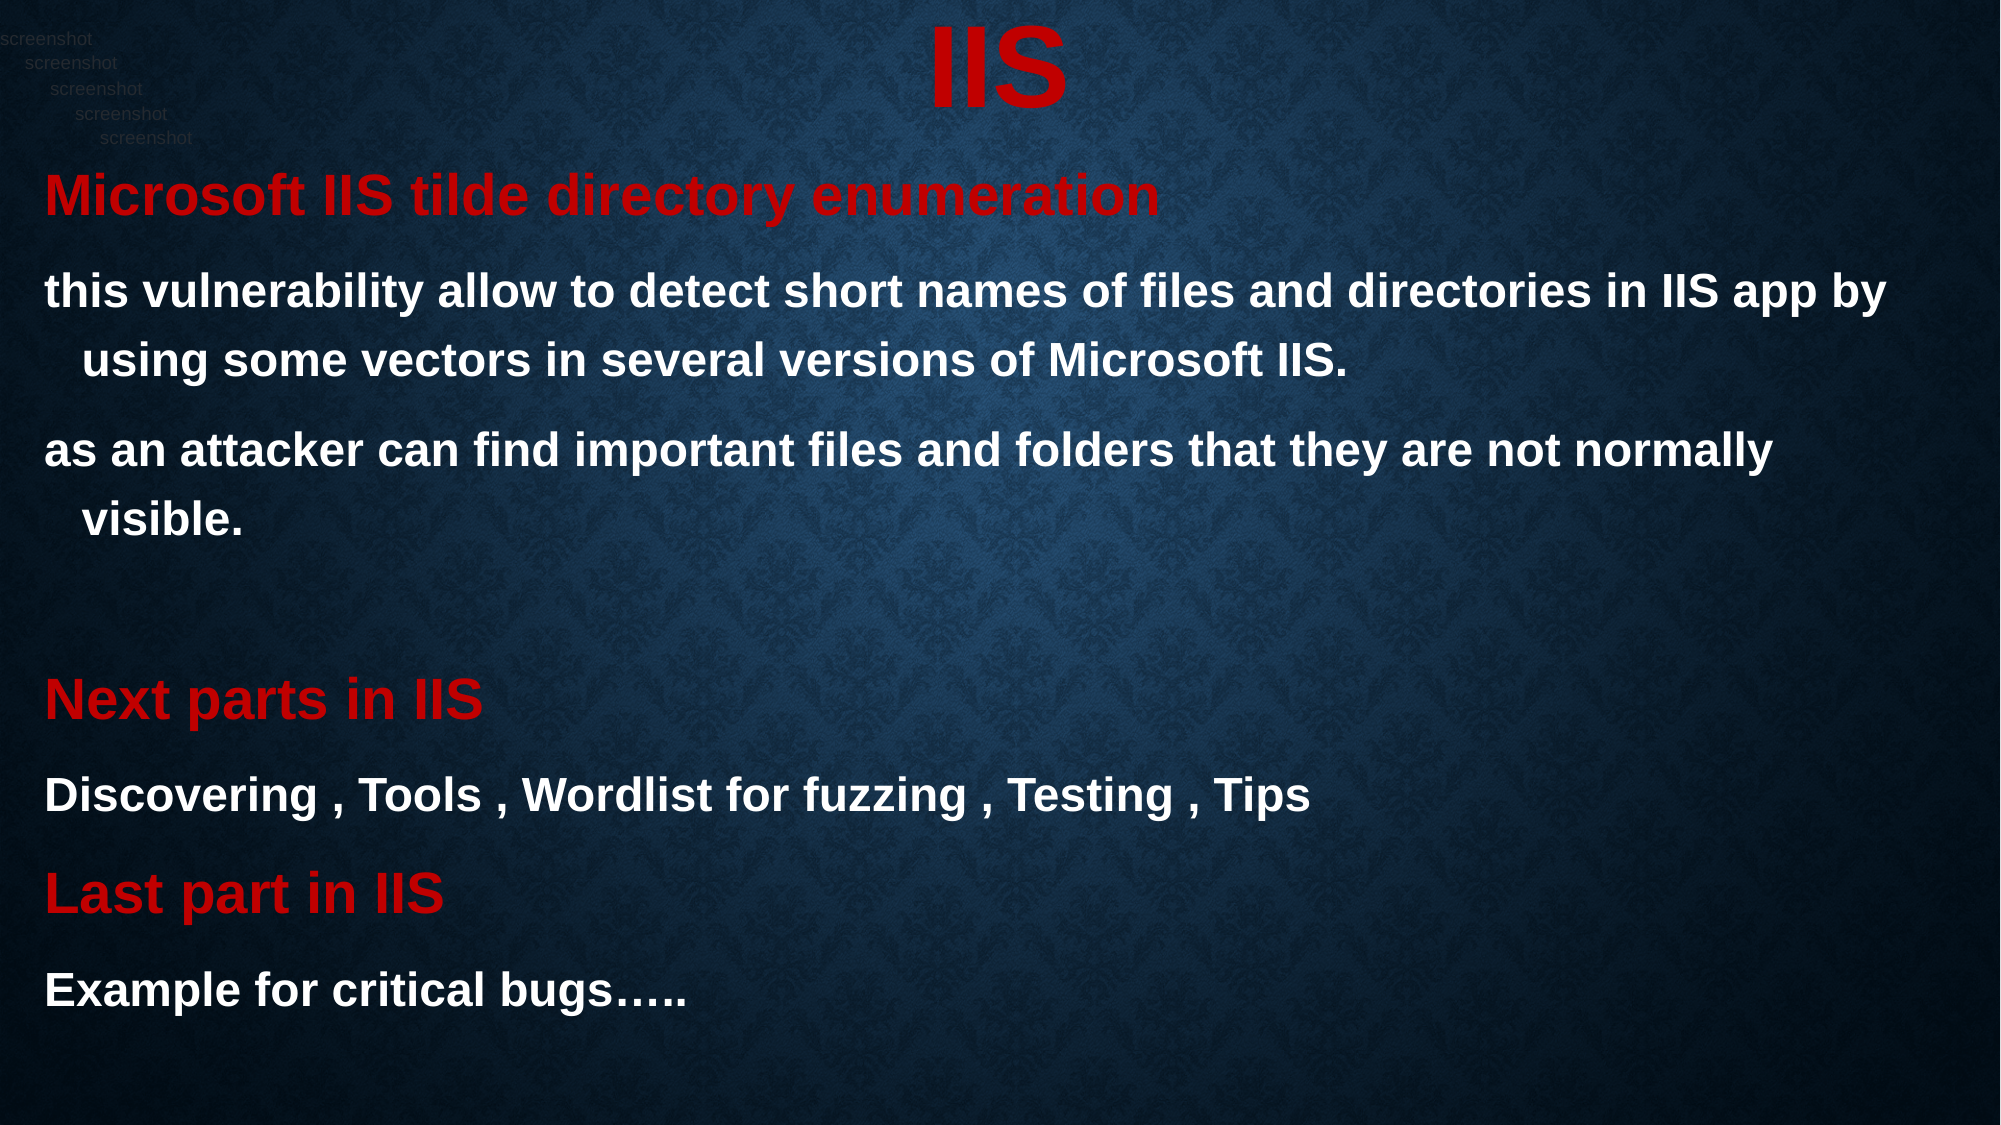

screenshot
# IIS
screenshot
screenshot
screenshot
screenshot
Microsoft IIS tilde directory enumeration
this vulnerability allow to detect short names of files and directories in IIS app by using some vectors in several versions of Microsoft IIS.
as an attacker can find important files and folders that they are not normally visible.

Next parts in IIS
Discovering , Tools , Wordlist for fuzzing , Testing , Tips
Last part in IIS
Example for critical bugs…..